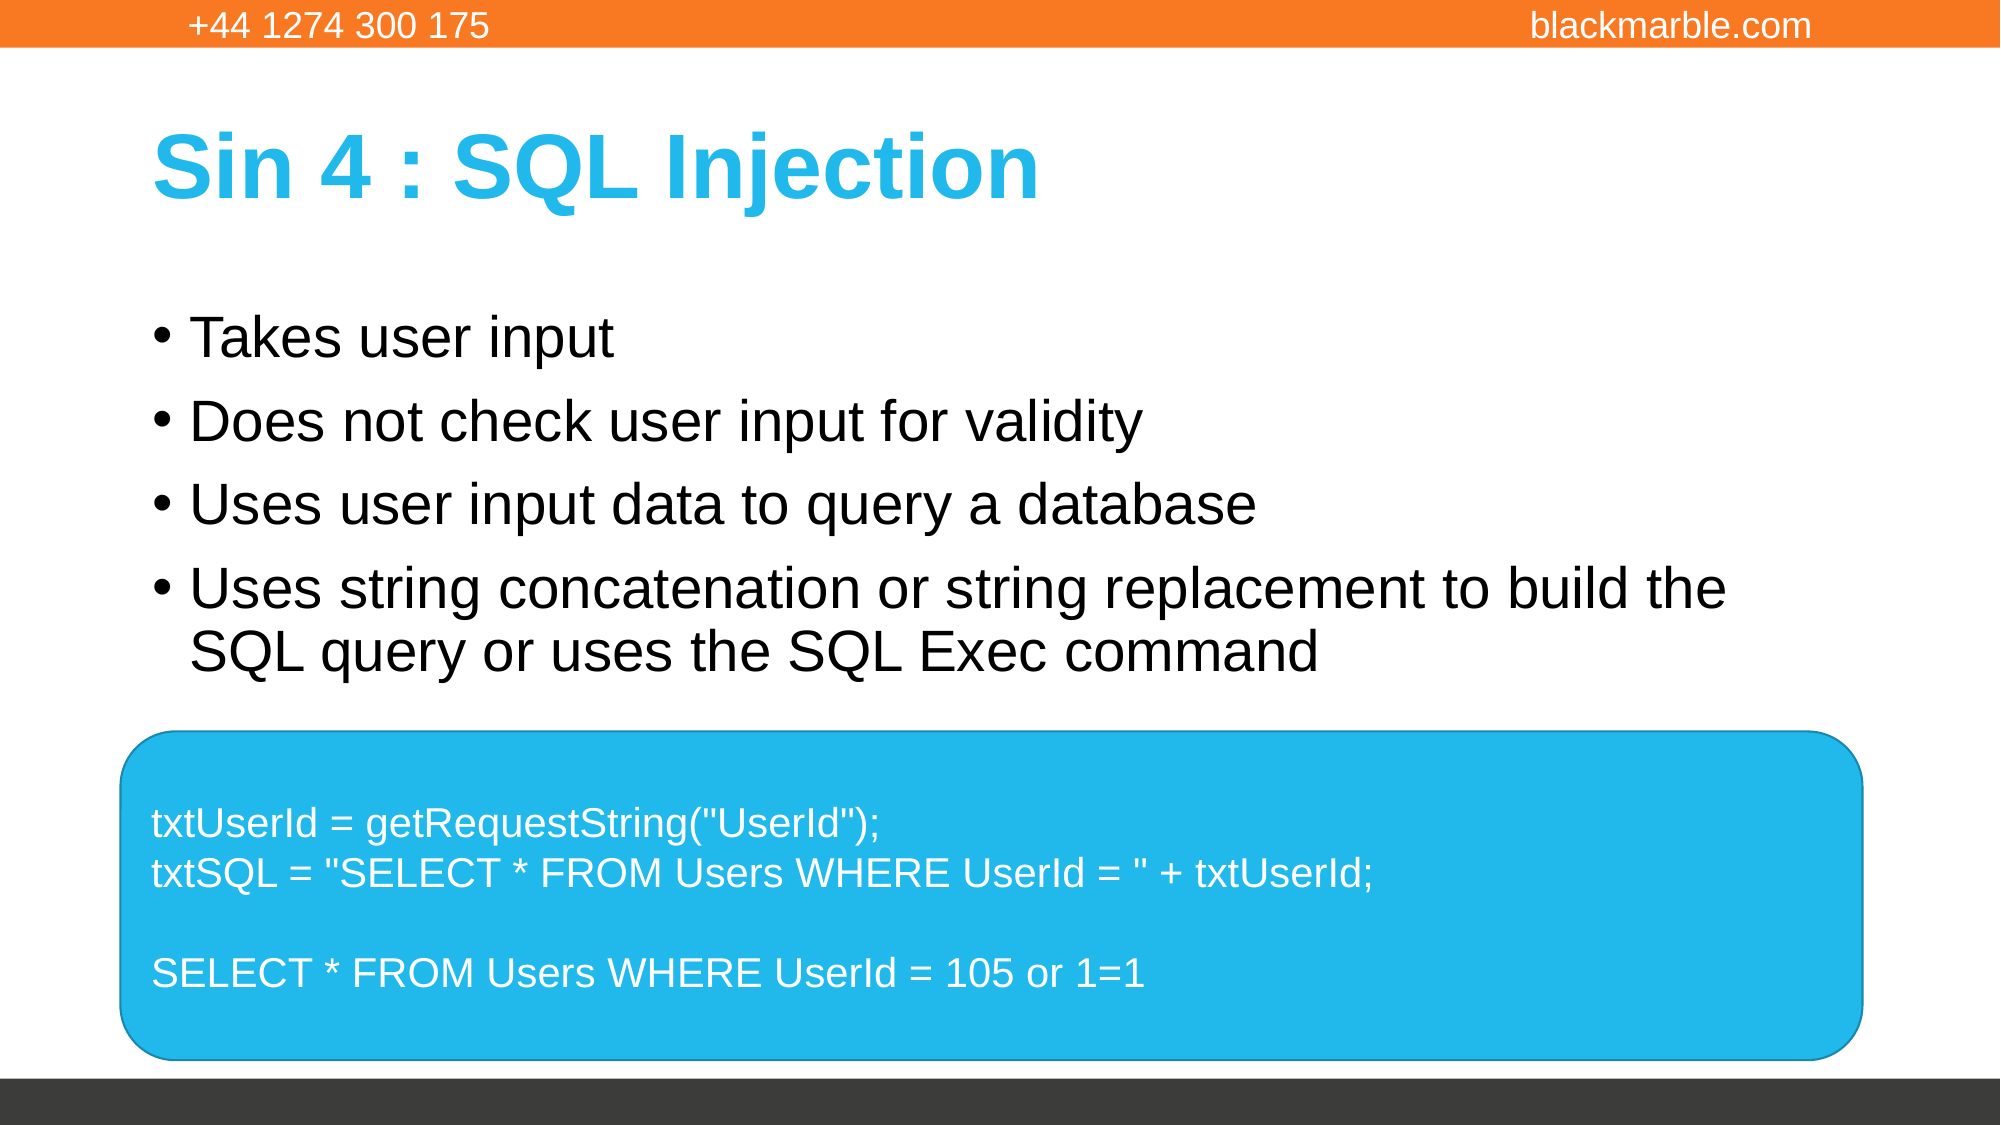

# Sin 4 : SQL Injection
Takes user input
Does not check user input for validity
Uses user input data to query a database
Uses string concatenation or string replacement to build the SQL query or uses the SQL Exec command

txtUserId = getRequestString("UserId");
txtSQL = "SELECT * FROM Users WHERE UserId = " + txtUserId;

SELECT * FROM Users WHERE UserId = 105 or 1=1